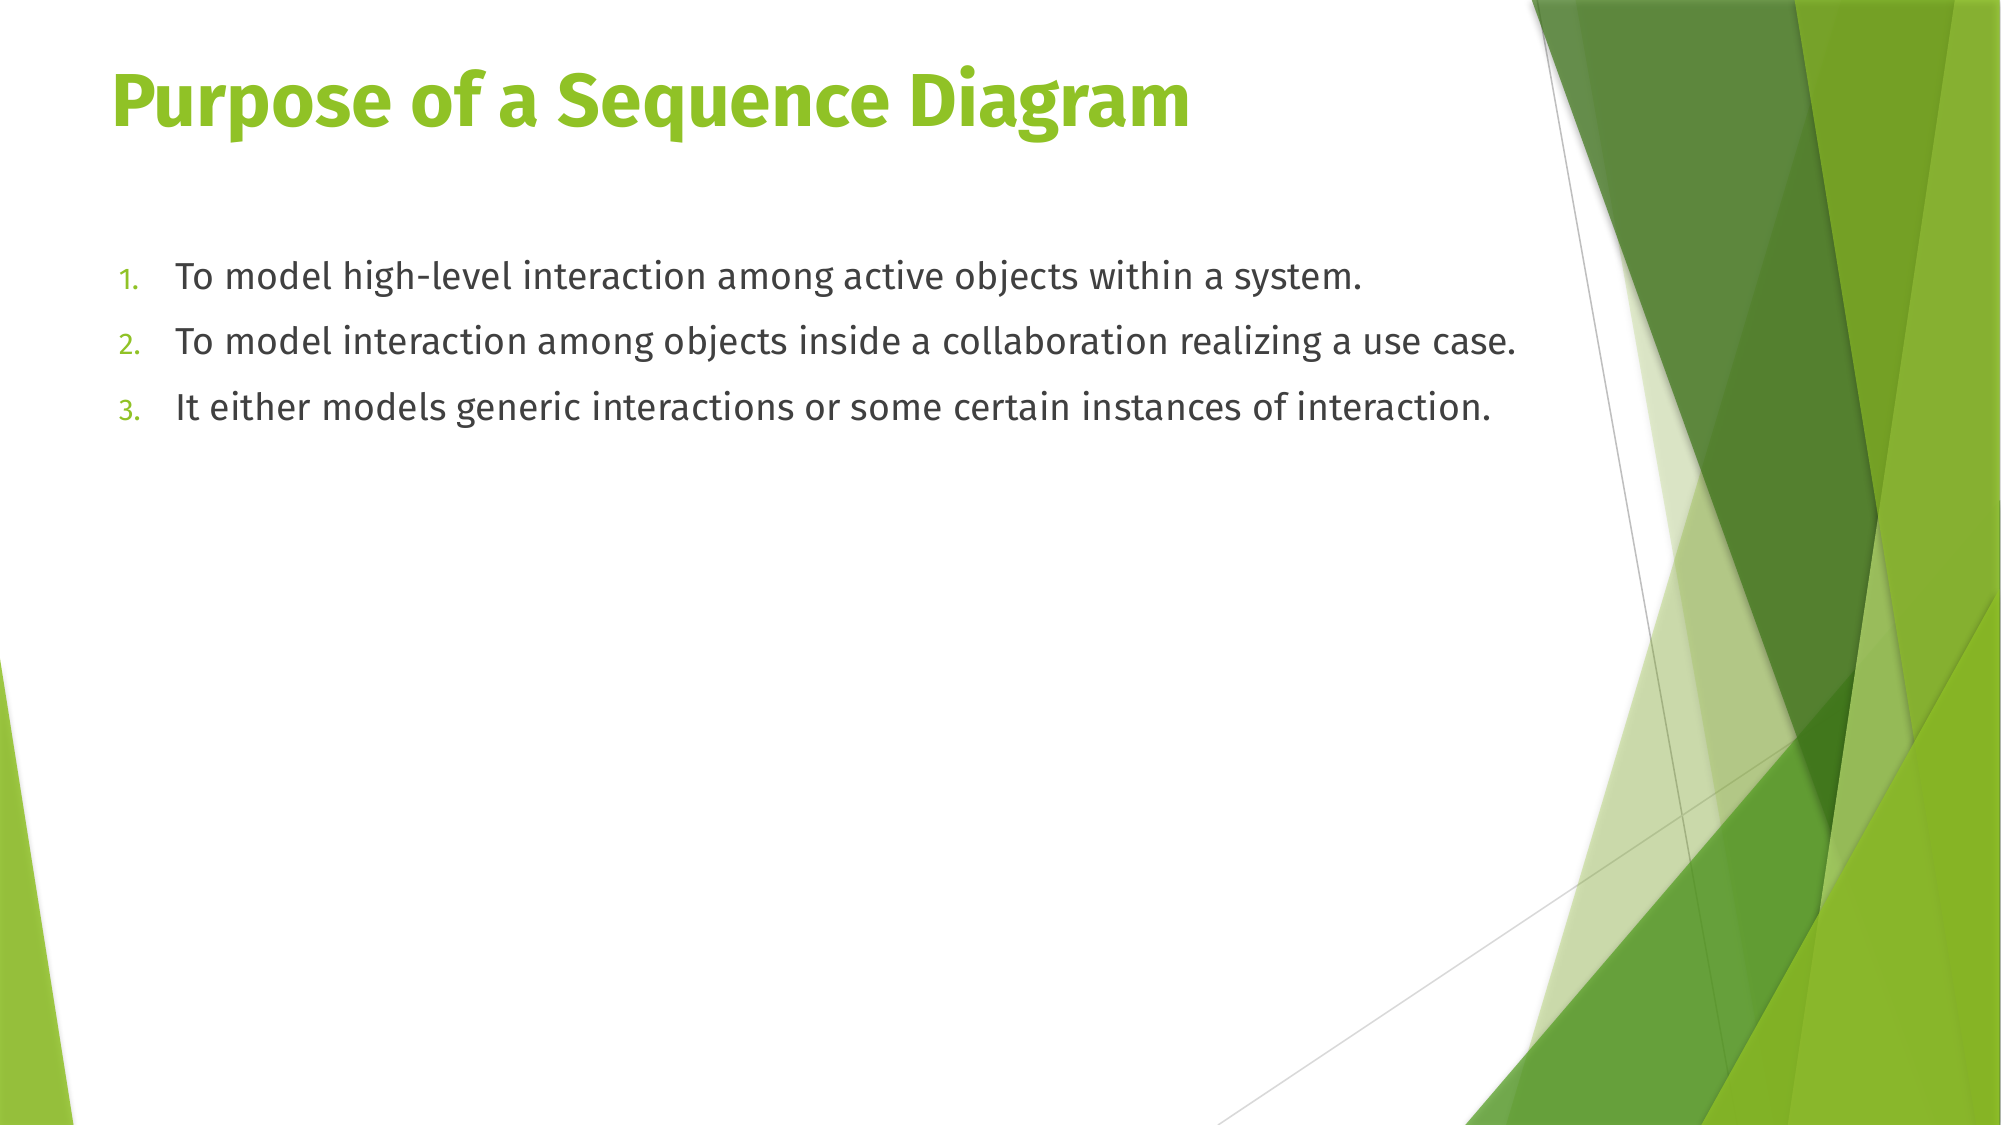

# Purpose of a Sequence Diagram
To model high-level interaction among active objects within a system.
To model interaction among objects inside a collaboration realizing a use case.
It either models generic interactions or some certain instances of interaction.